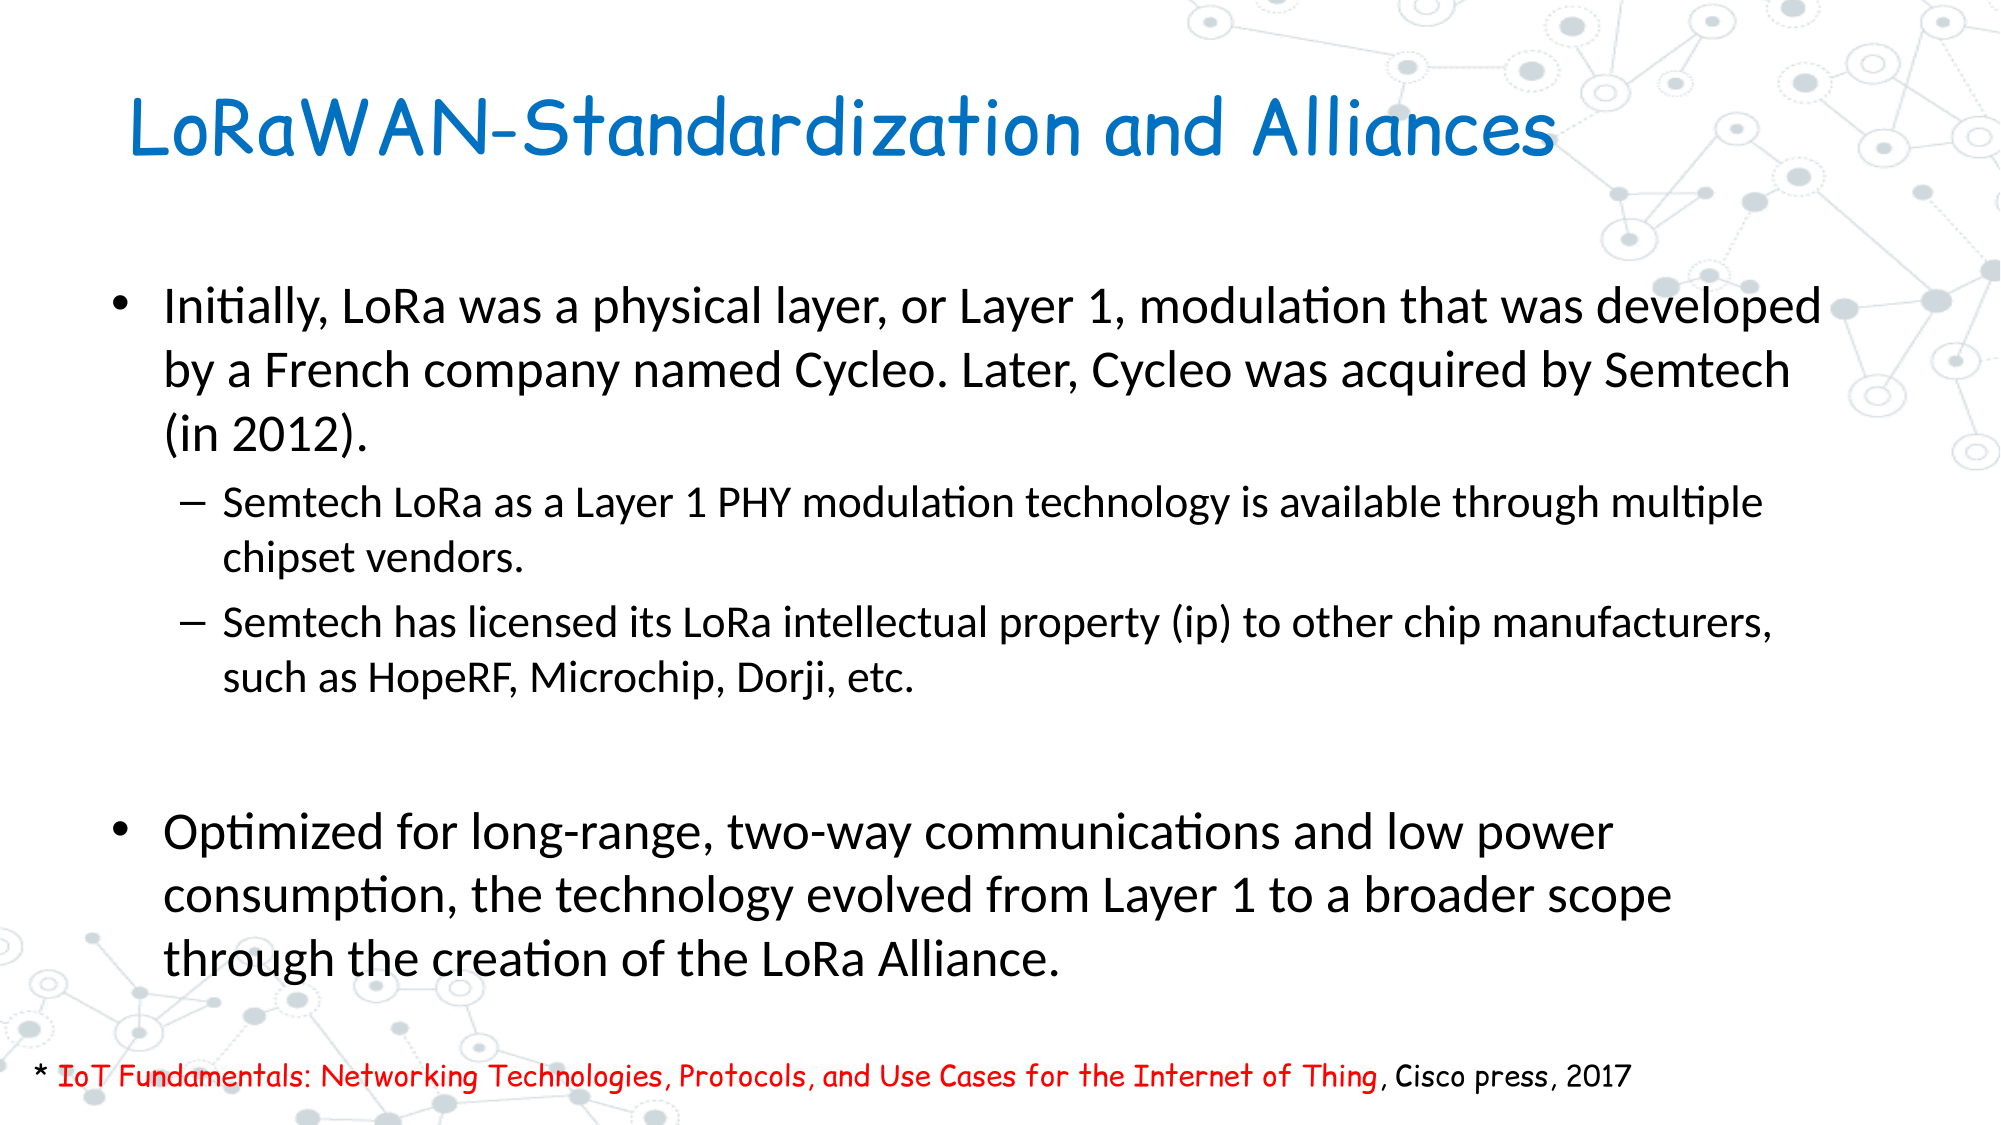

# LoRaWAN-Standardization and Alliances
Initially, LoRa was a physical layer, or Layer 1, modulation that was developed by a French company named Cycleo. Later, Cycleo was acquired by Semtech (in 2012).
Semtech LoRa as a Layer 1 PHY modulation technology is available through multiple chipset vendors.
Semtech has licensed its LoRa intellectual property (ip) to other chip manufacturers, such as HopeRF, Microchip, Dorji, etc.

Optimized for long-range, two-way communications and low power consumption, the technology evolved from Layer 1 to a broader scope through the creation of the LoRa Alliance.
* IoT Fundamentals: Networking Technologies, Protocols, and Use Cases for the Internet of Thing, Cisco press, 2017